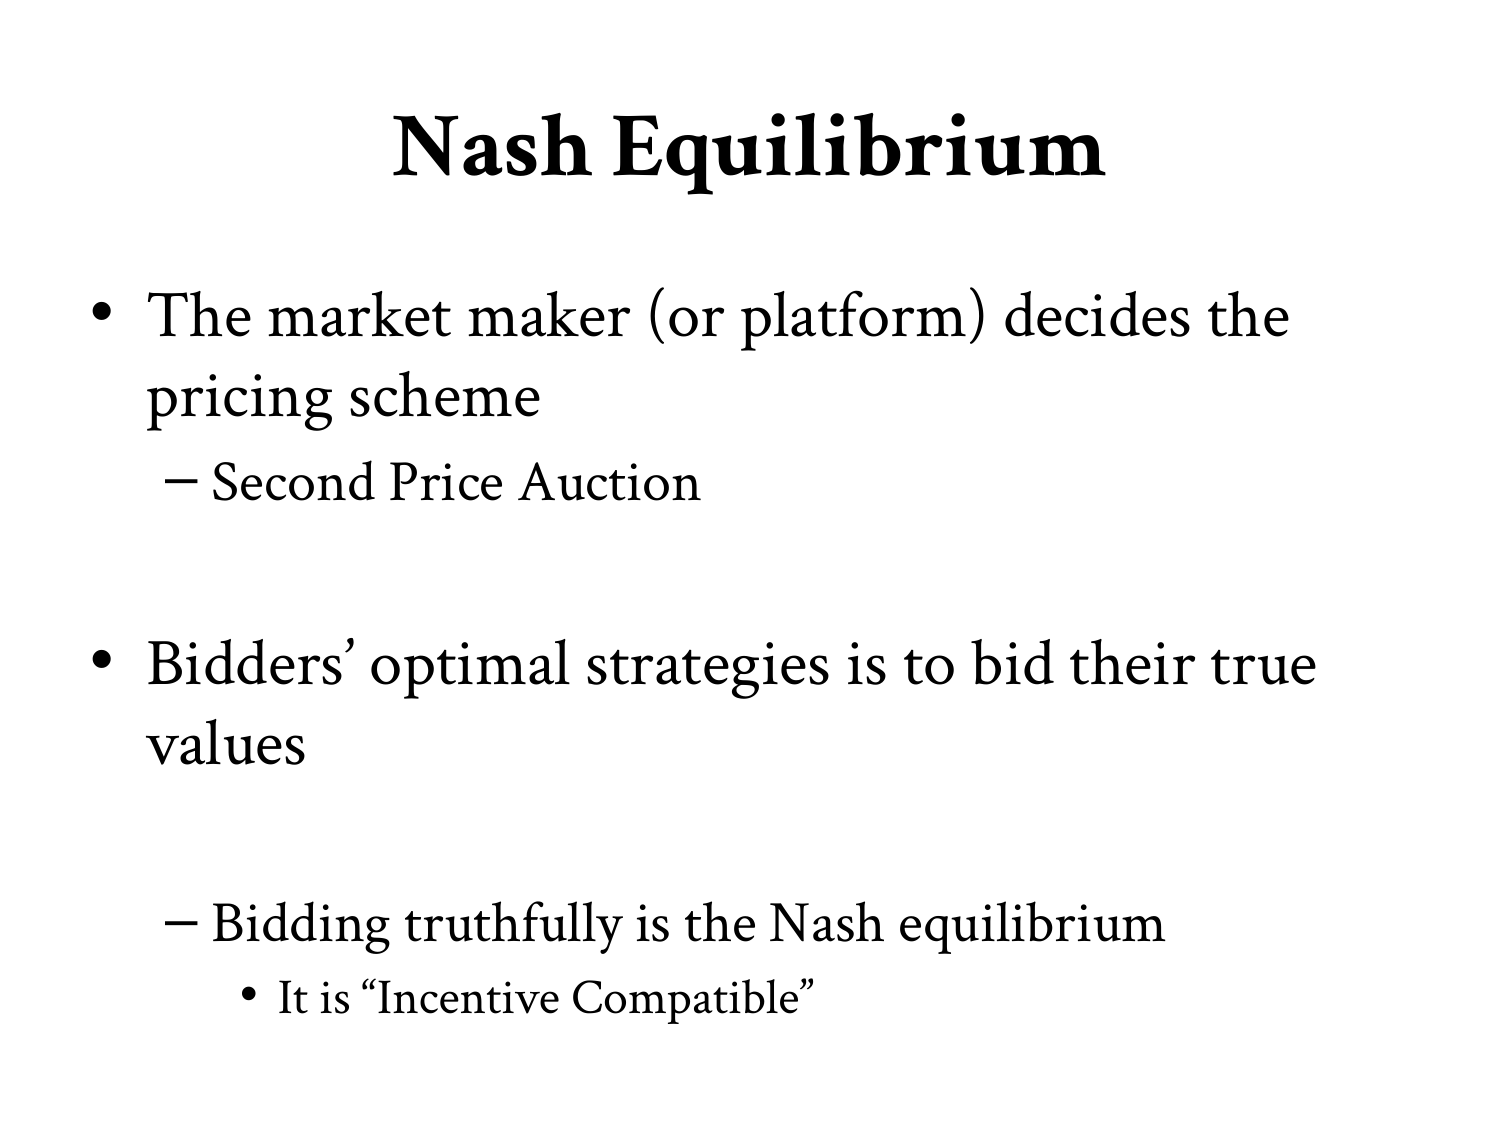

# Nash Equilibrium
The market maker (or platform) decides the pricing scheme
Second Price Auction

Bidders’ optimal strategies is to bid their true values

Bidding truthfully is the Nash equilibrium
It is “Incentive Compatible”